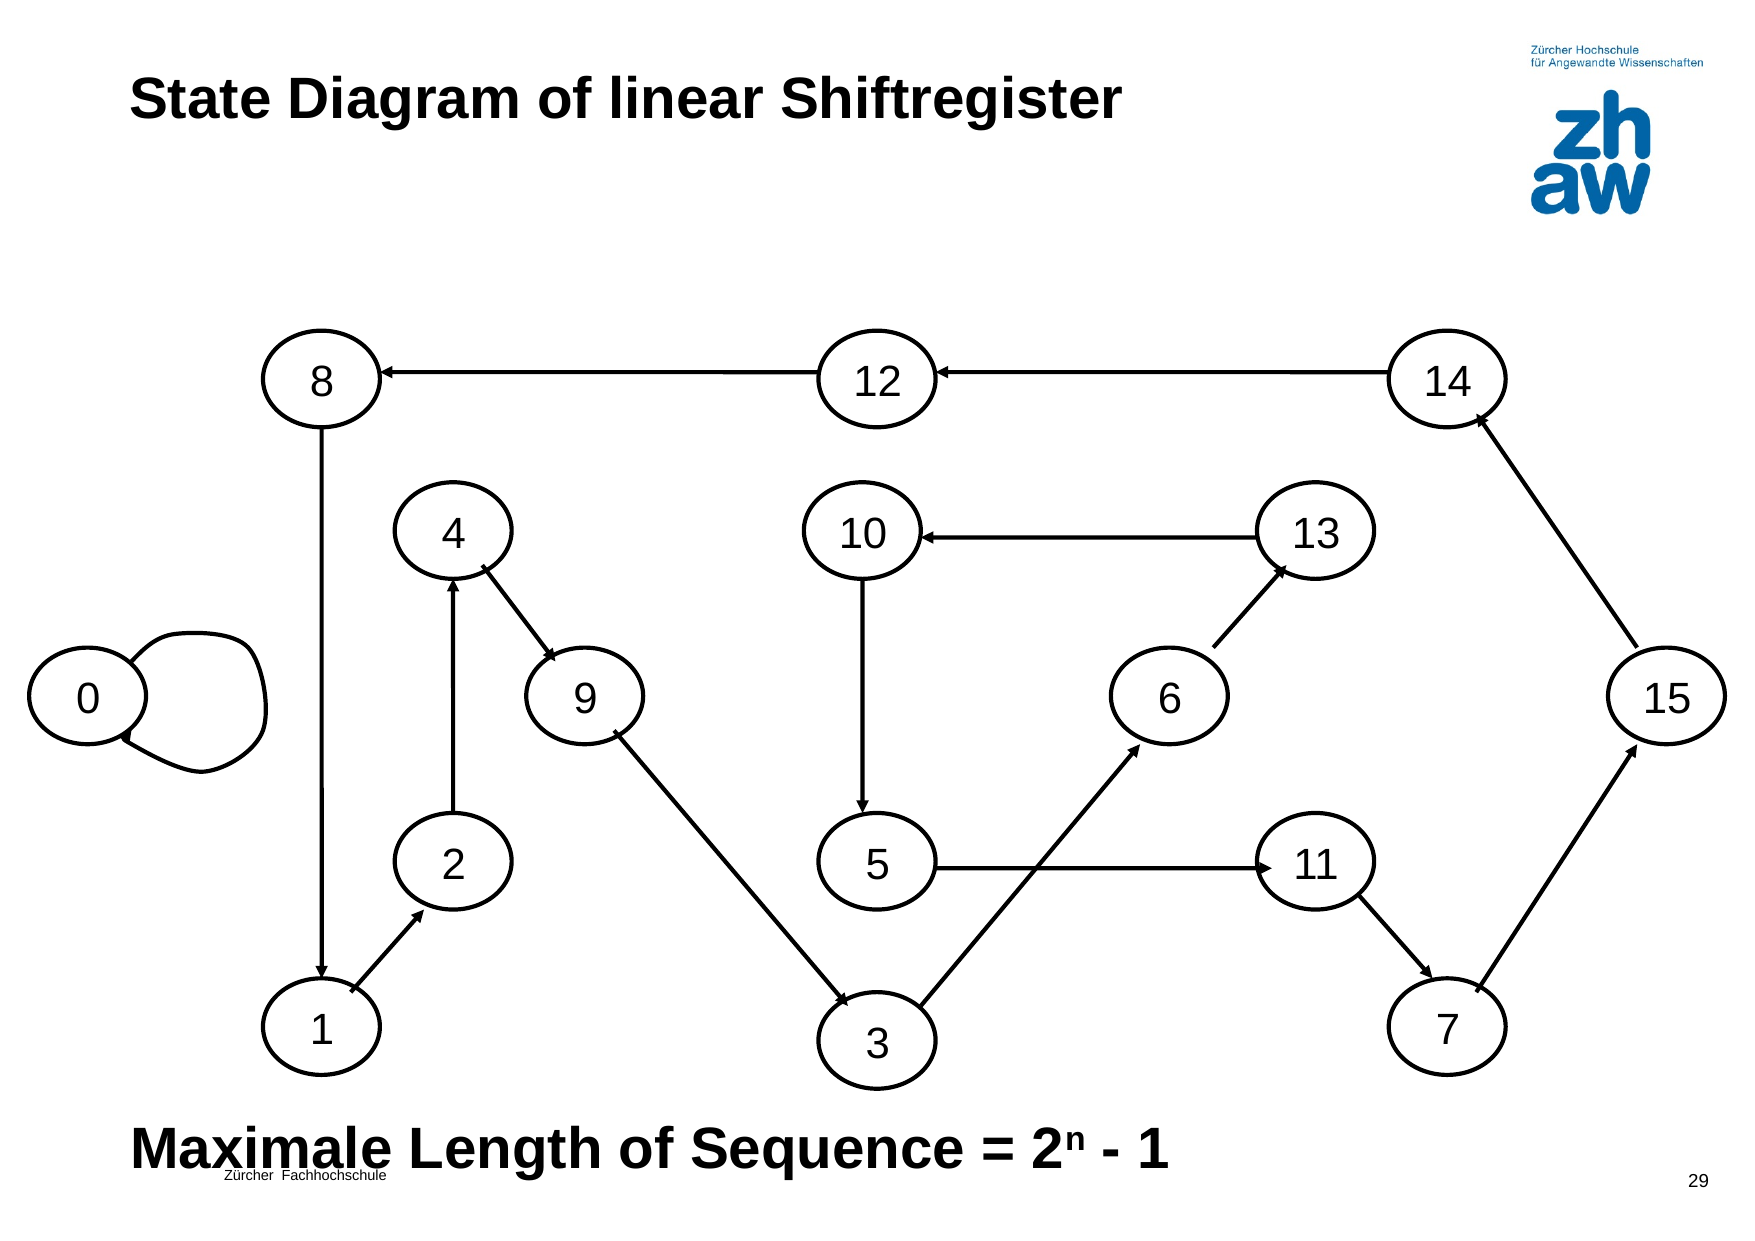

# State Diagram of linear Shiftregister

8

12

14

4

10

13

0

9

6

15

2

5

11

1

7

3
Maximale Length of Sequence = 2n - 1
29